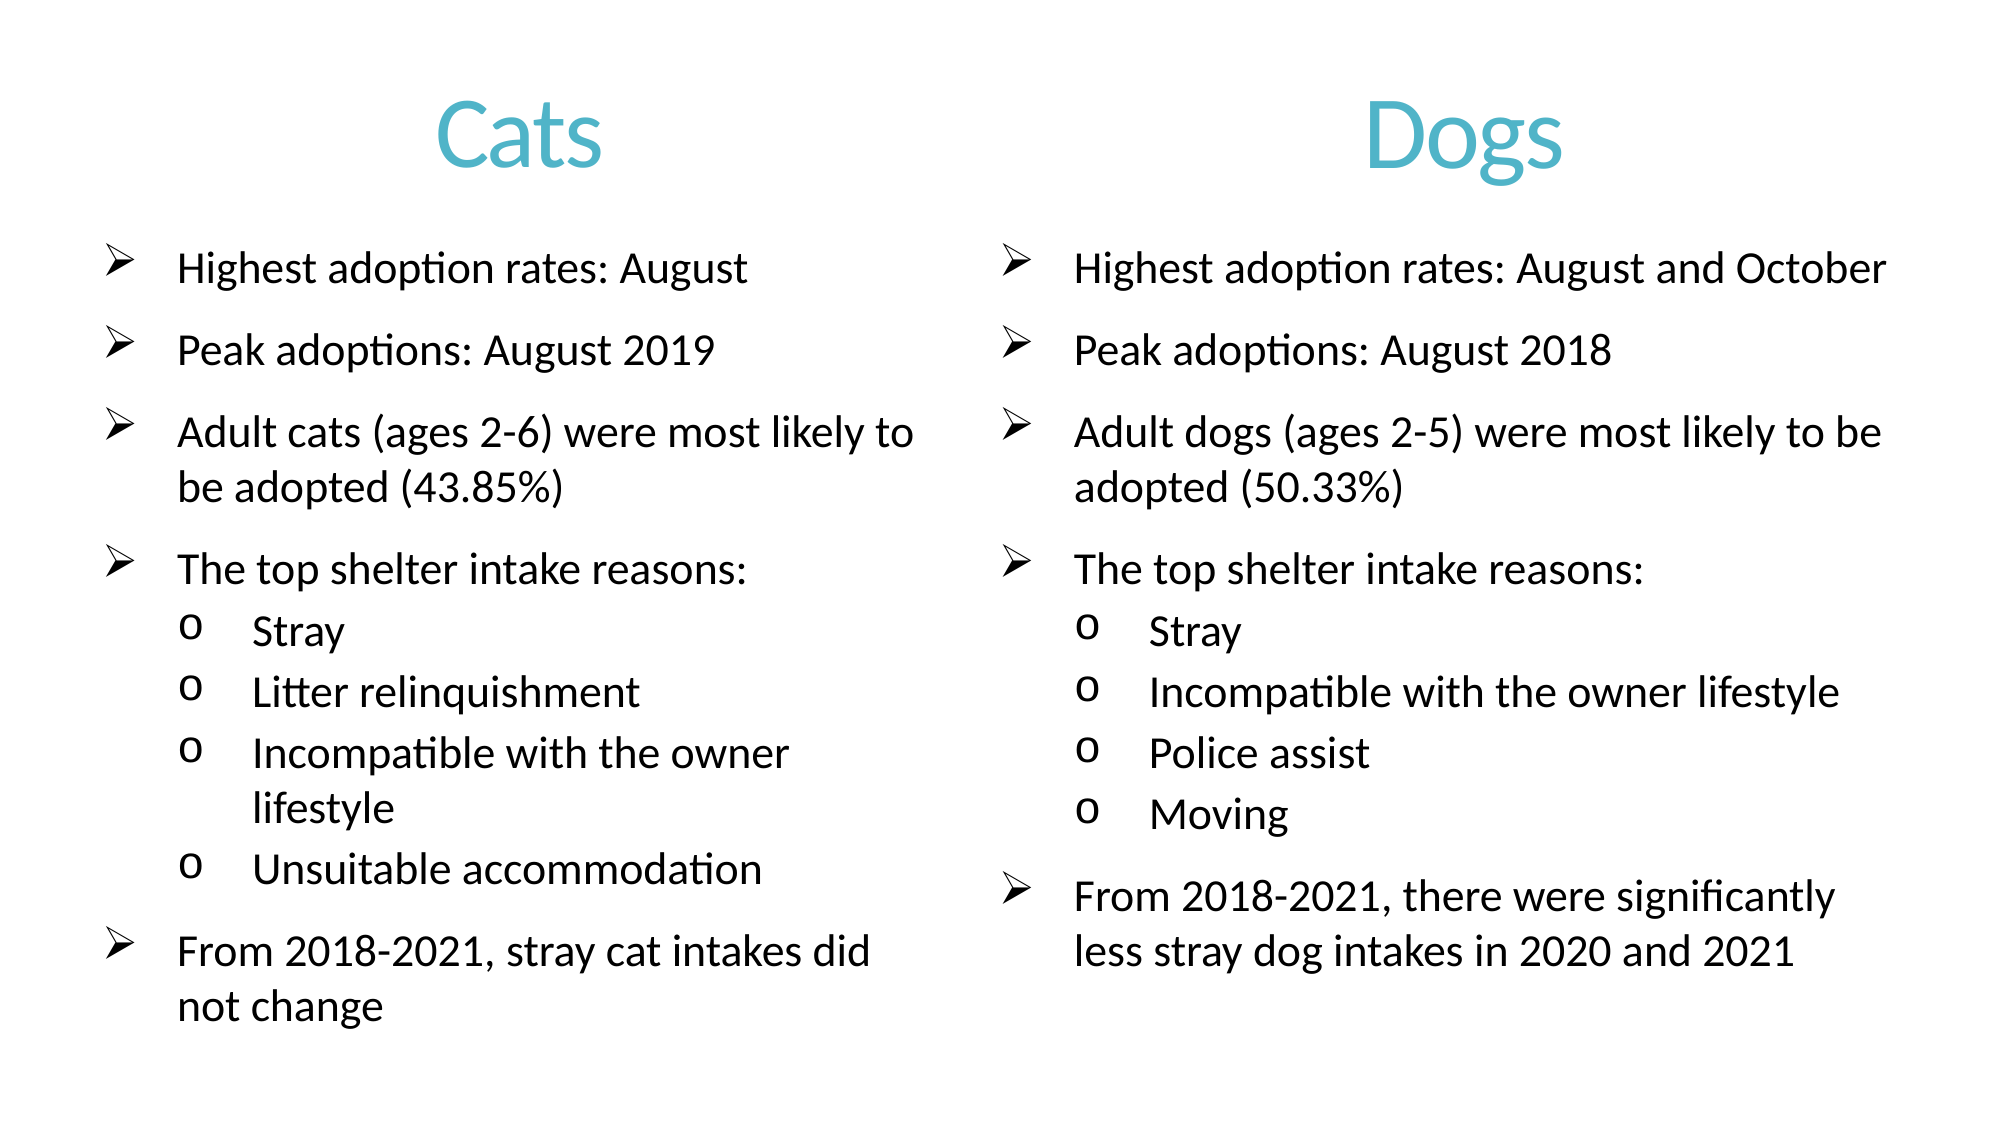

Cats
Dogs
Highest adoption rates: August
Peak adoptions: August 2019
Adult cats (ages 2-6) were most likely to be adopted (43.85%)
The top shelter intake reasons:
Stray
Litter relinquishment
Incompatible with the owner lifestyle
Unsuitable accommodation
From 2018-2021, stray cat intakes did not change
Highest adoption rates: August and October
Peak adoptions: August 2018
Adult dogs (ages 2-5) were most likely to be adopted (50.33%)
The top shelter intake reasons:
Stray
Incompatible with the owner lifestyle
Police assist
Moving
From 2018-2021, there were significantly less stray dog intakes in 2020 and 2021